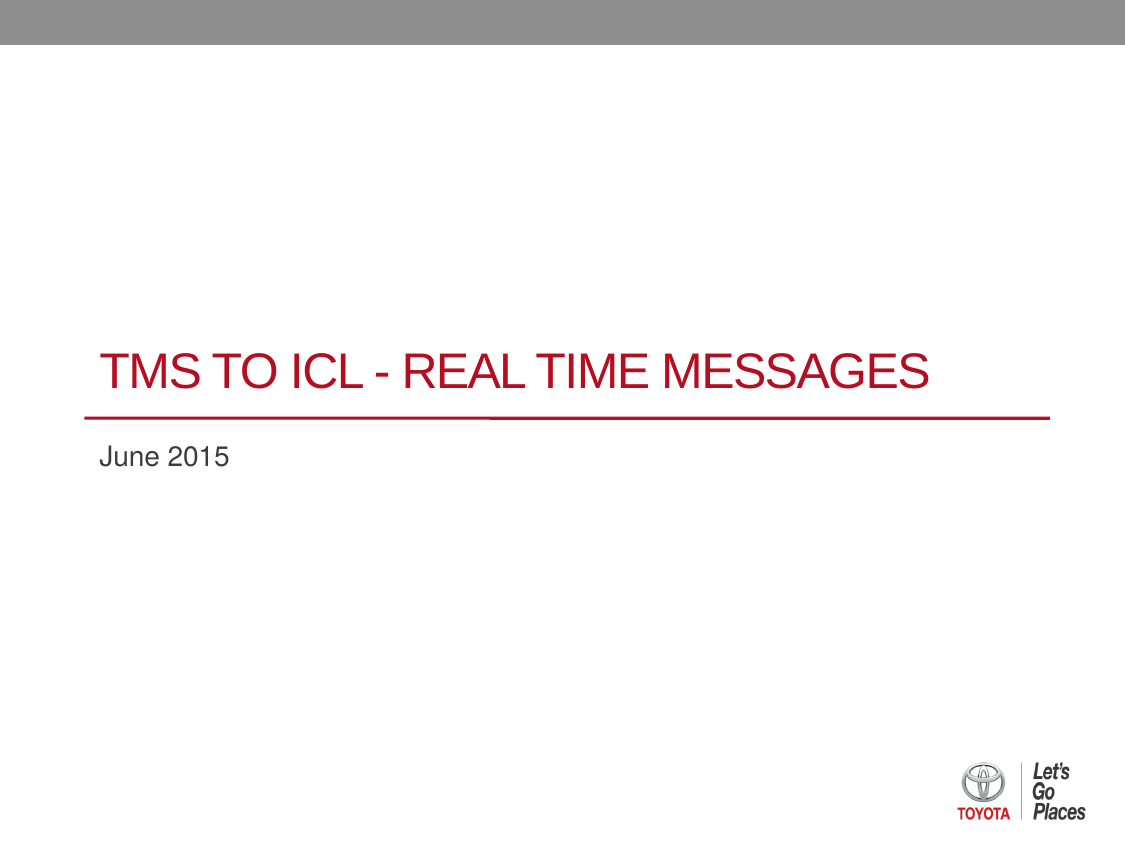

# TMS to ICL - Real Time Messages
June 2015